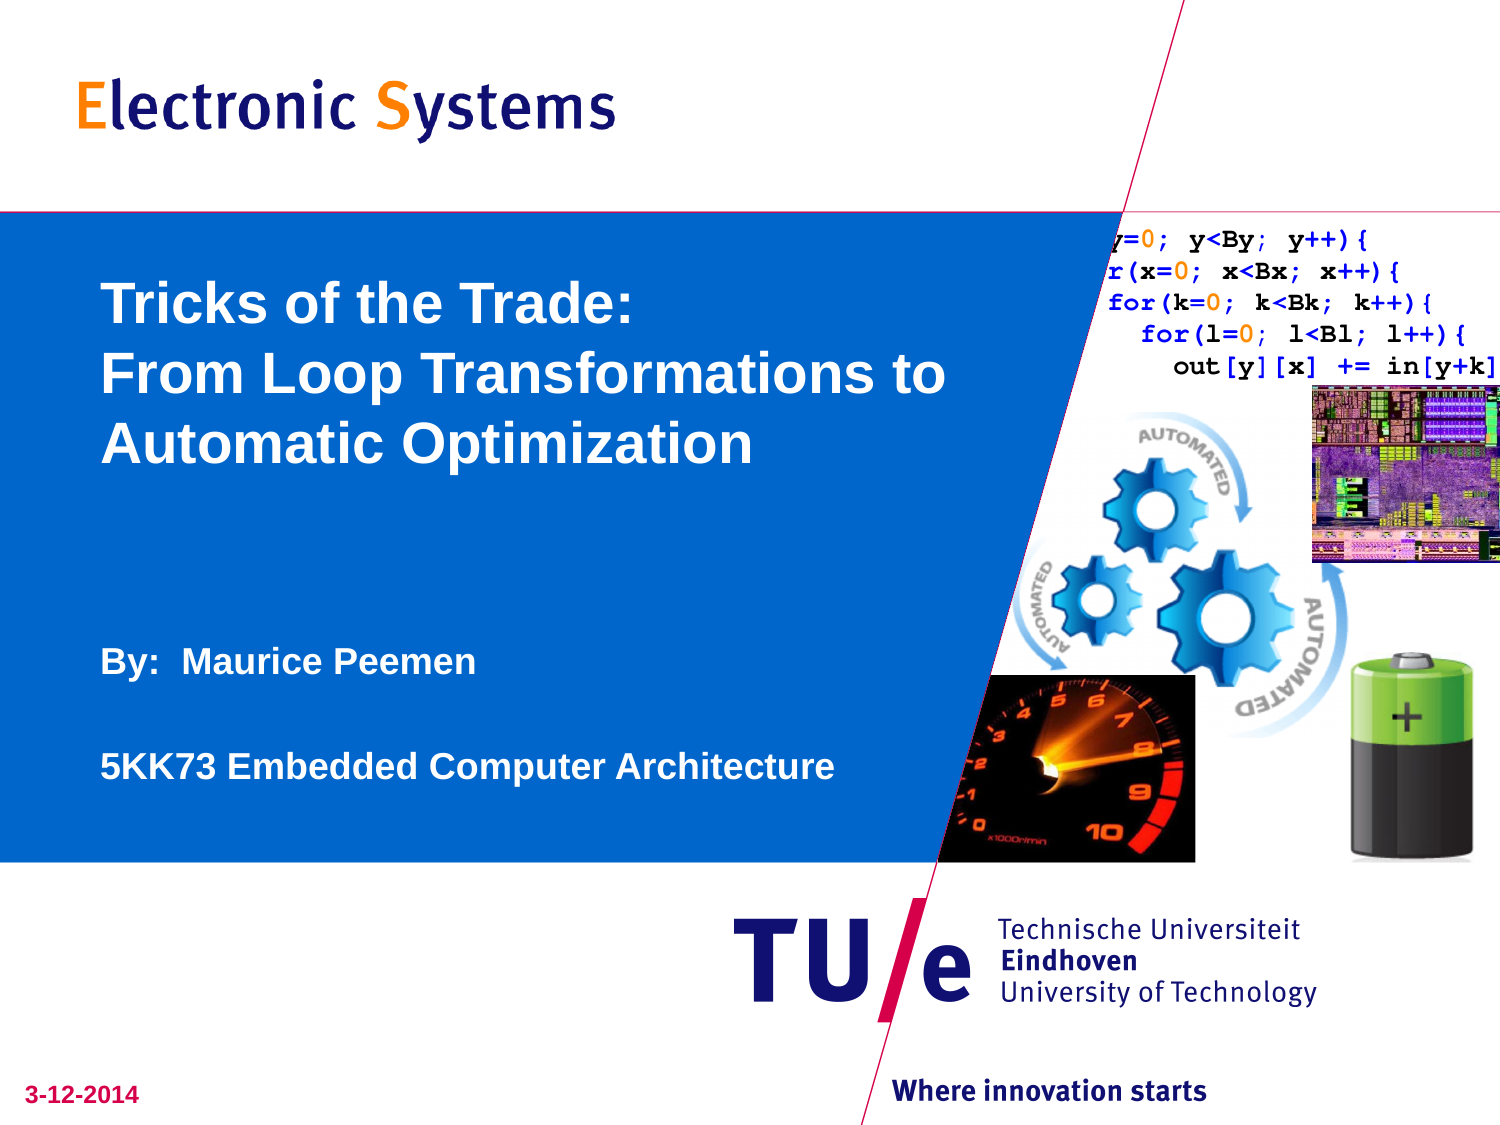

# Tricks of the Trade: From Loop Transformations to Automatic Optimization

By:  Maurice Peemen

5KK73 Embedded Computer Architecture
3-12-2014